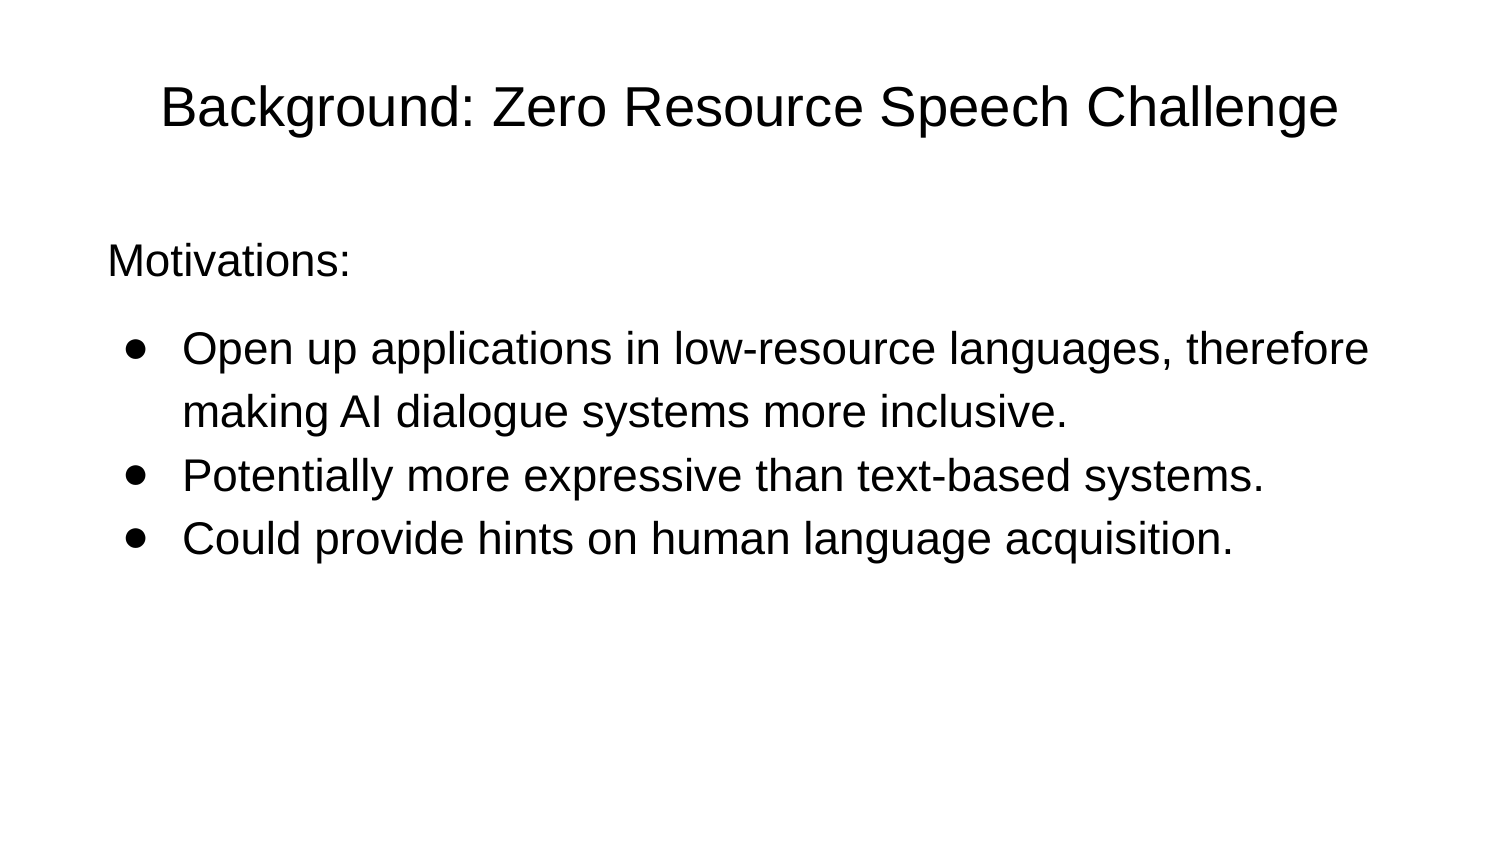

# Background: Zero Resource Speech Challenge
Motivations:
Open up applications in low-resource languages, therefore making AI dialogue systems more inclusive.
Potentially more expressive than text-based systems.
Could provide hints on human language acquisition.